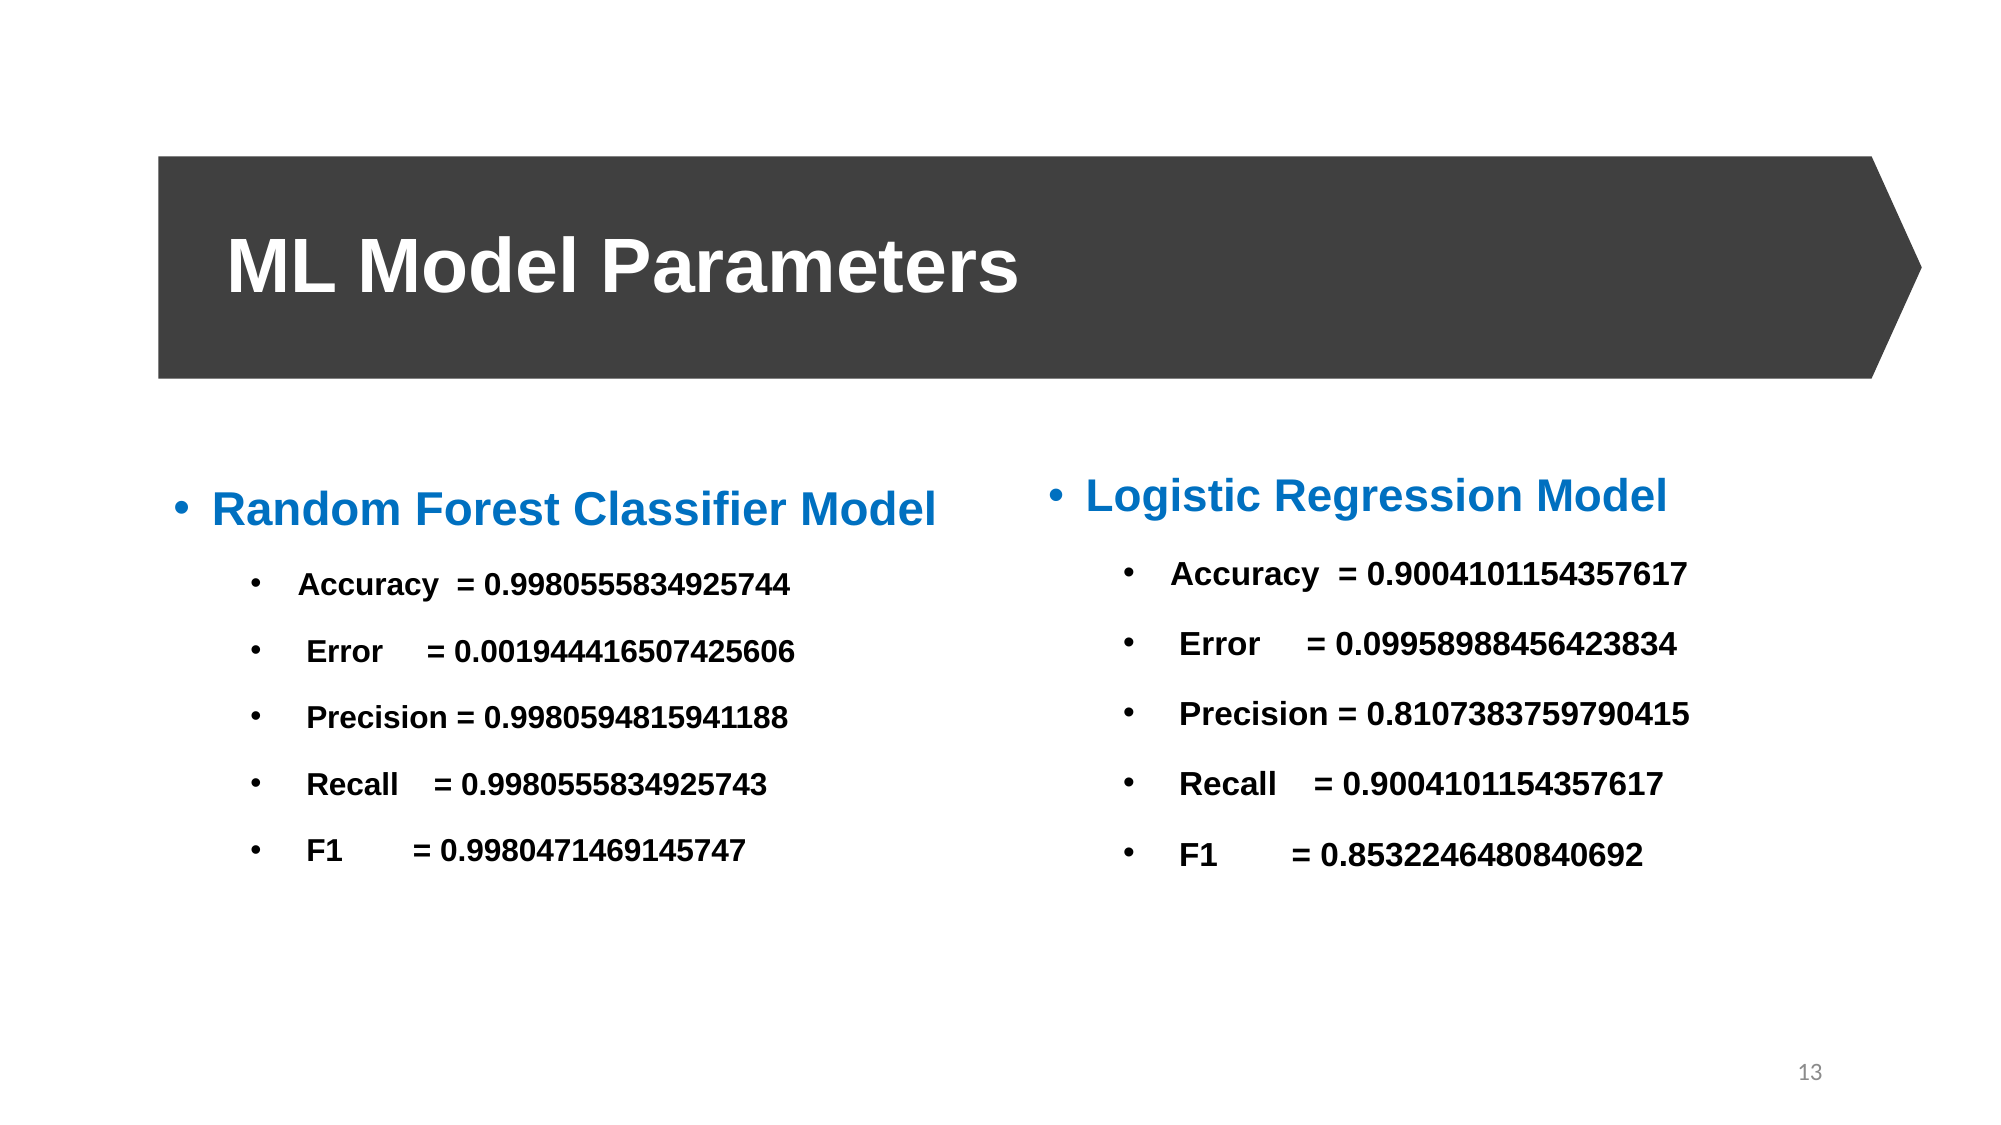

# ML Model Parameters
Random Forest Classifier Model
 Accuracy  = 0.9980555834925744
  Error     = 0.001944416507425606
  Precision = 0.9980594815941188
  Recall    = 0.9980555834925743
  F1        = 0.9980471469145747
Logistic Regression Model
 Accuracy  = 0.9004101154357617
  Error     = 0.09958988456423834
  Precision = 0.8107383759790415
  Recall    = 0.9004101154357617
  F1        = 0.8532246480840692
13